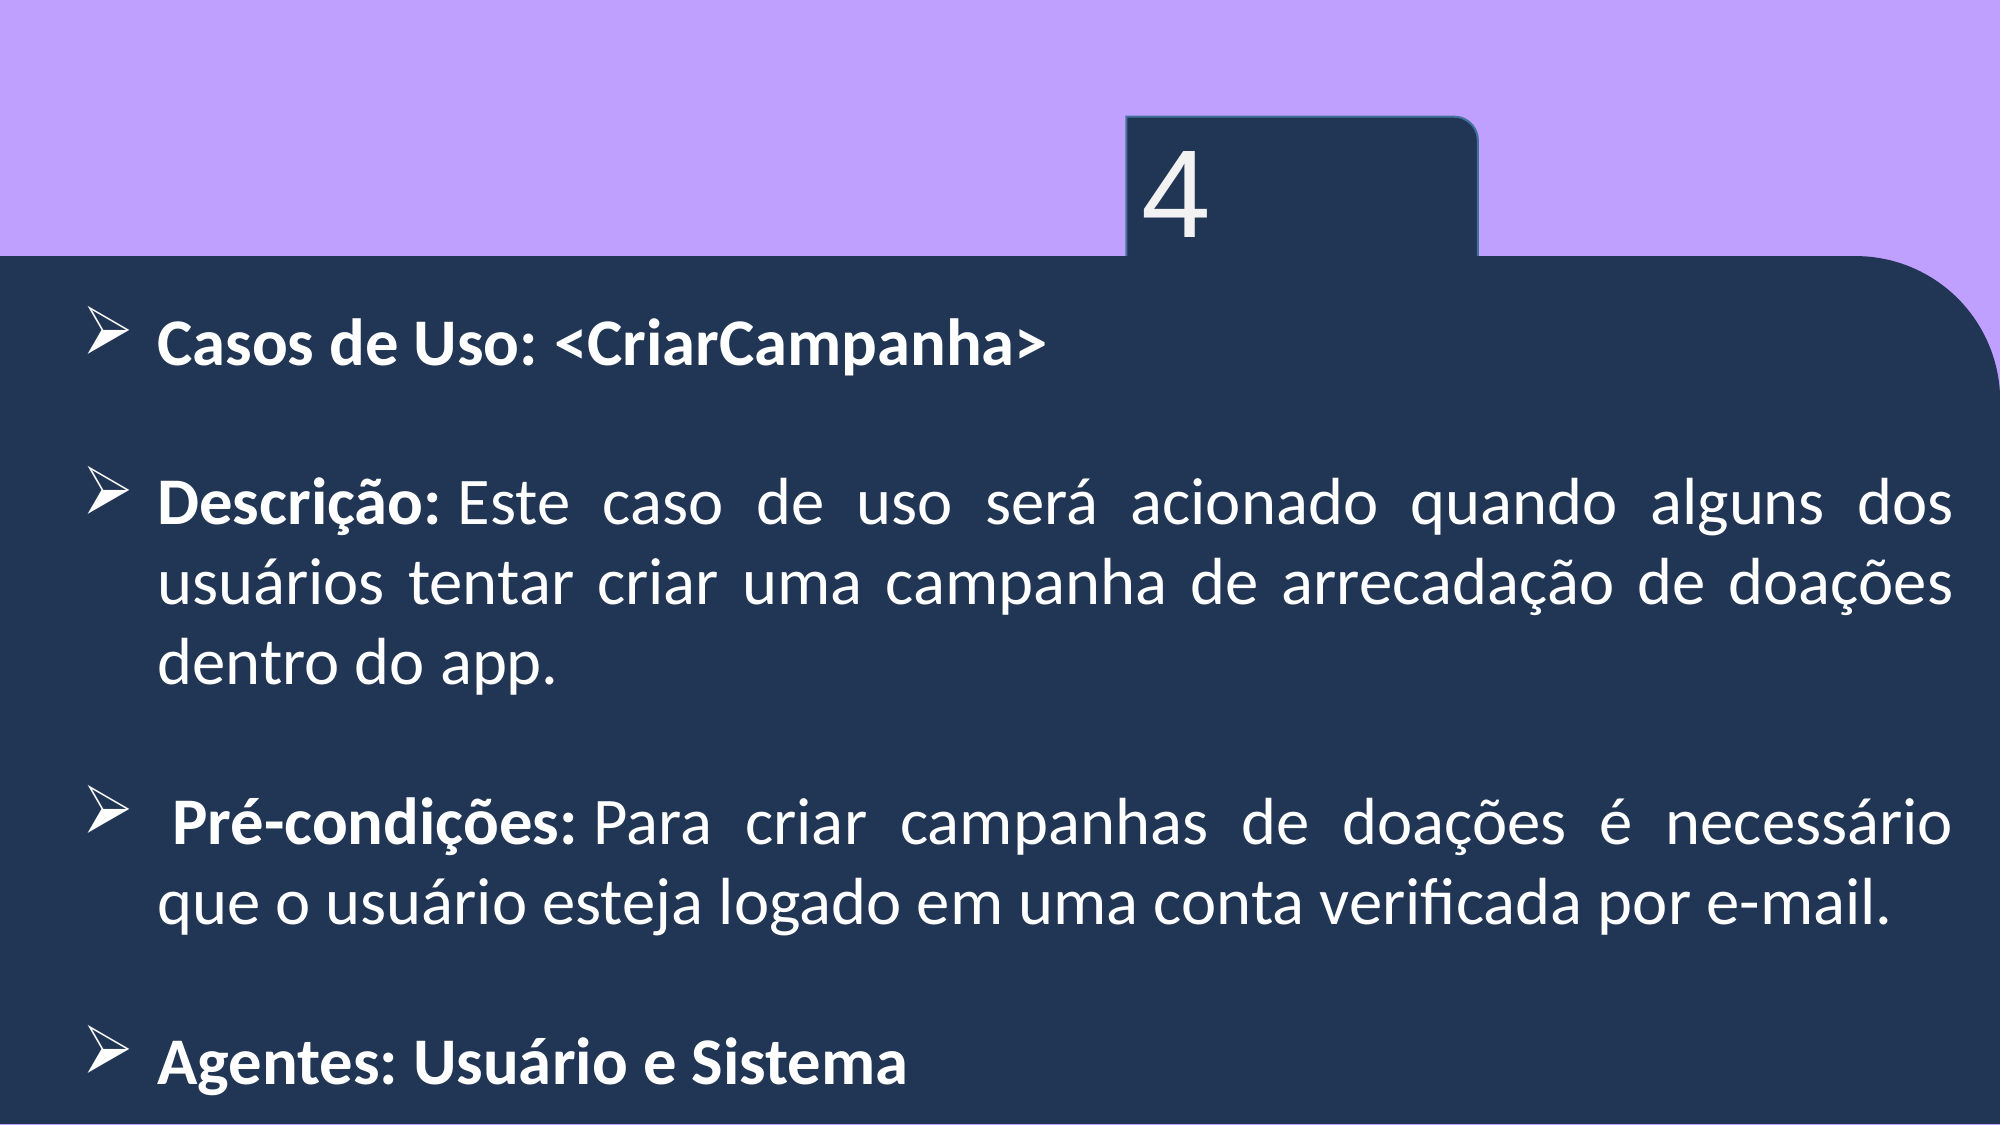

4

Casos de Uso: <CriarCampanha>

Descrição: Este caso de uso será acionado quando alguns dos usuários tentar criar uma campanha de arrecadação de doações dentro do app.

 Pré-condições: Para criar campanhas de doações é necessário que o usuário esteja logado em uma conta verificada por e-mail.

Agentes: Usuário e Sistema